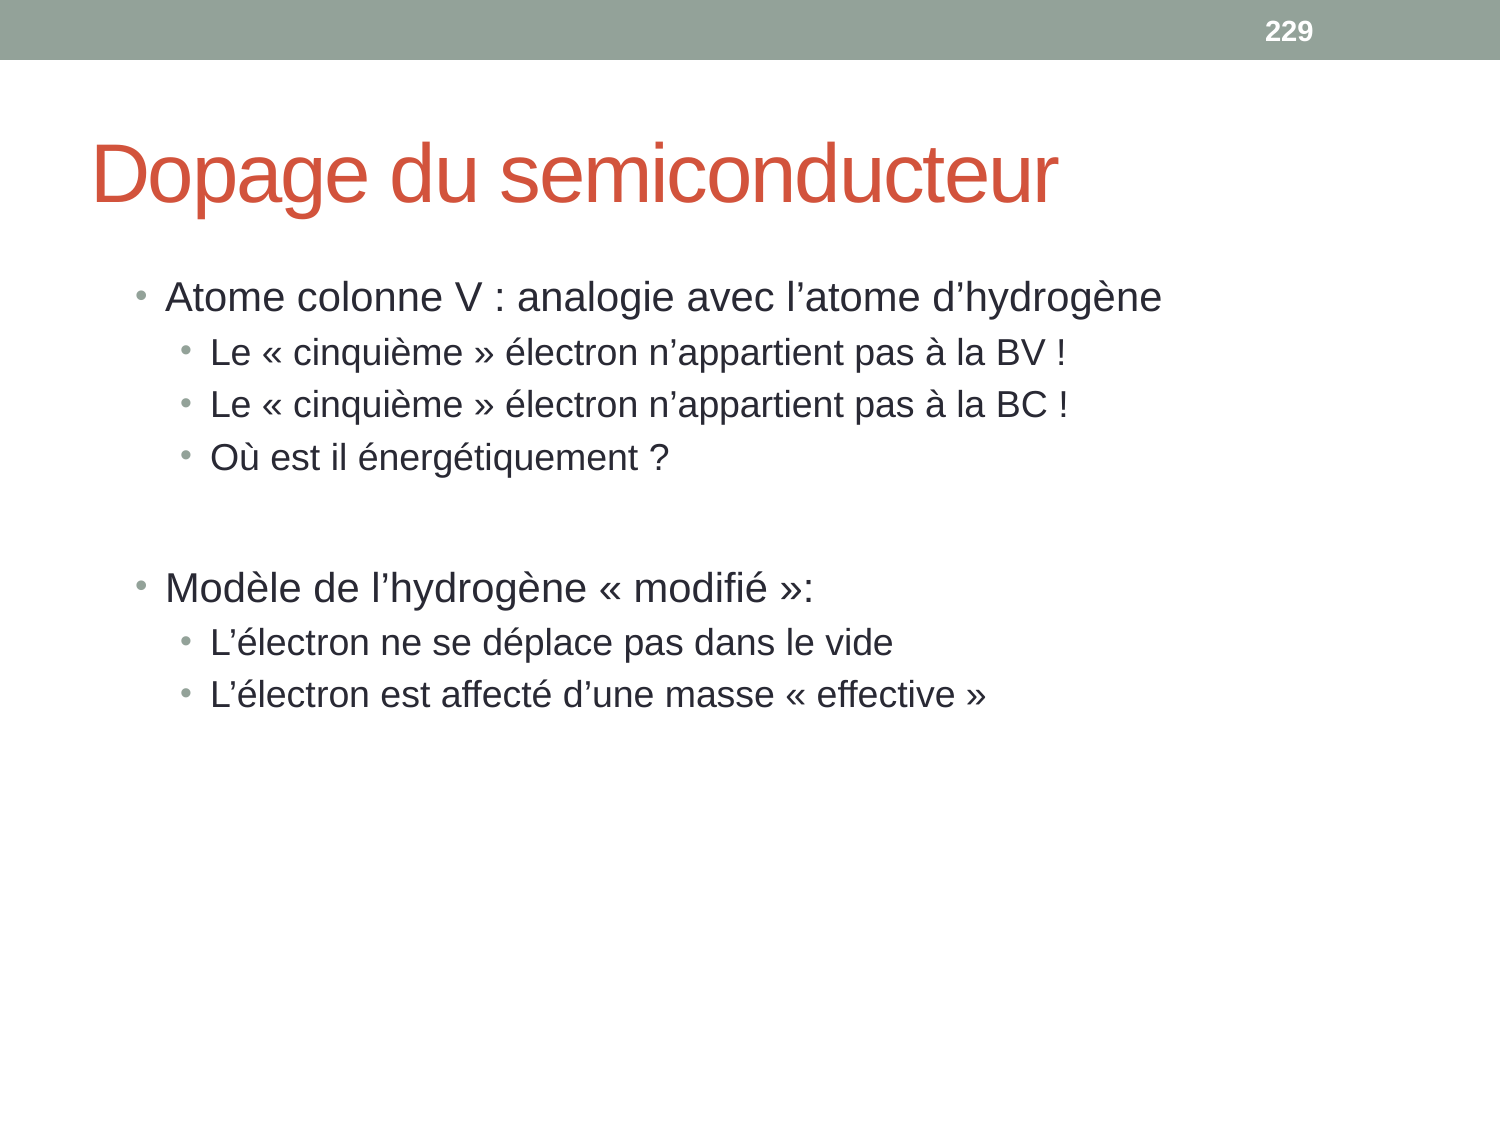

229
# Dopage du semiconducteur
Atome colonne V : analogie avec l’atome d’hydrogène
Le « cinquième » électron n’appartient pas à la BV !
Le « cinquième » électron n’appartient pas à la BC !
Où est il énergétiquement ?

Modèle de l’hydrogène « modifié »:
L’électron ne se déplace pas dans le vide
L’électron est affecté d’une masse « effective »